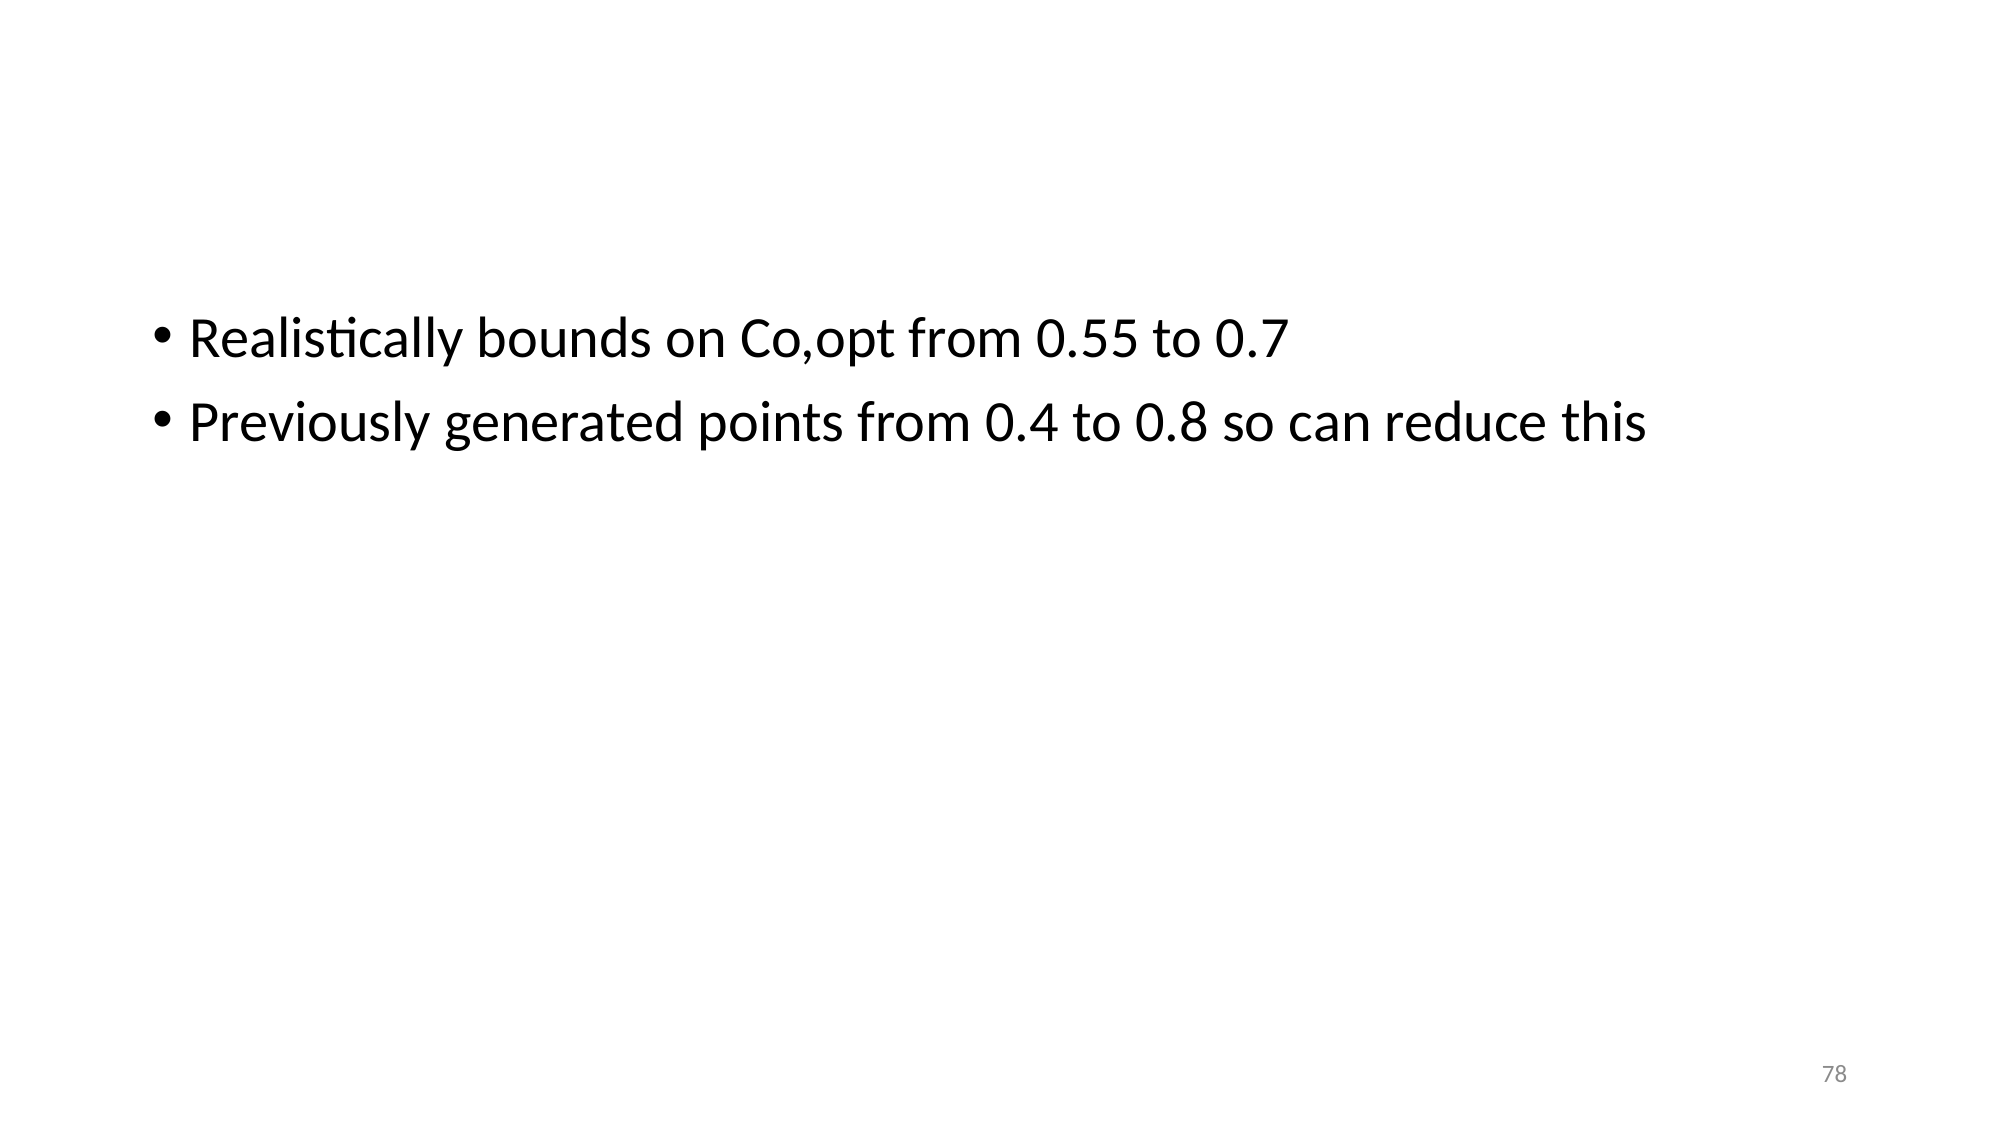

#
Realistically bounds on Co,opt from 0.55 to 0.7
Previously generated points from 0.4 to 0.8 so can reduce this
78